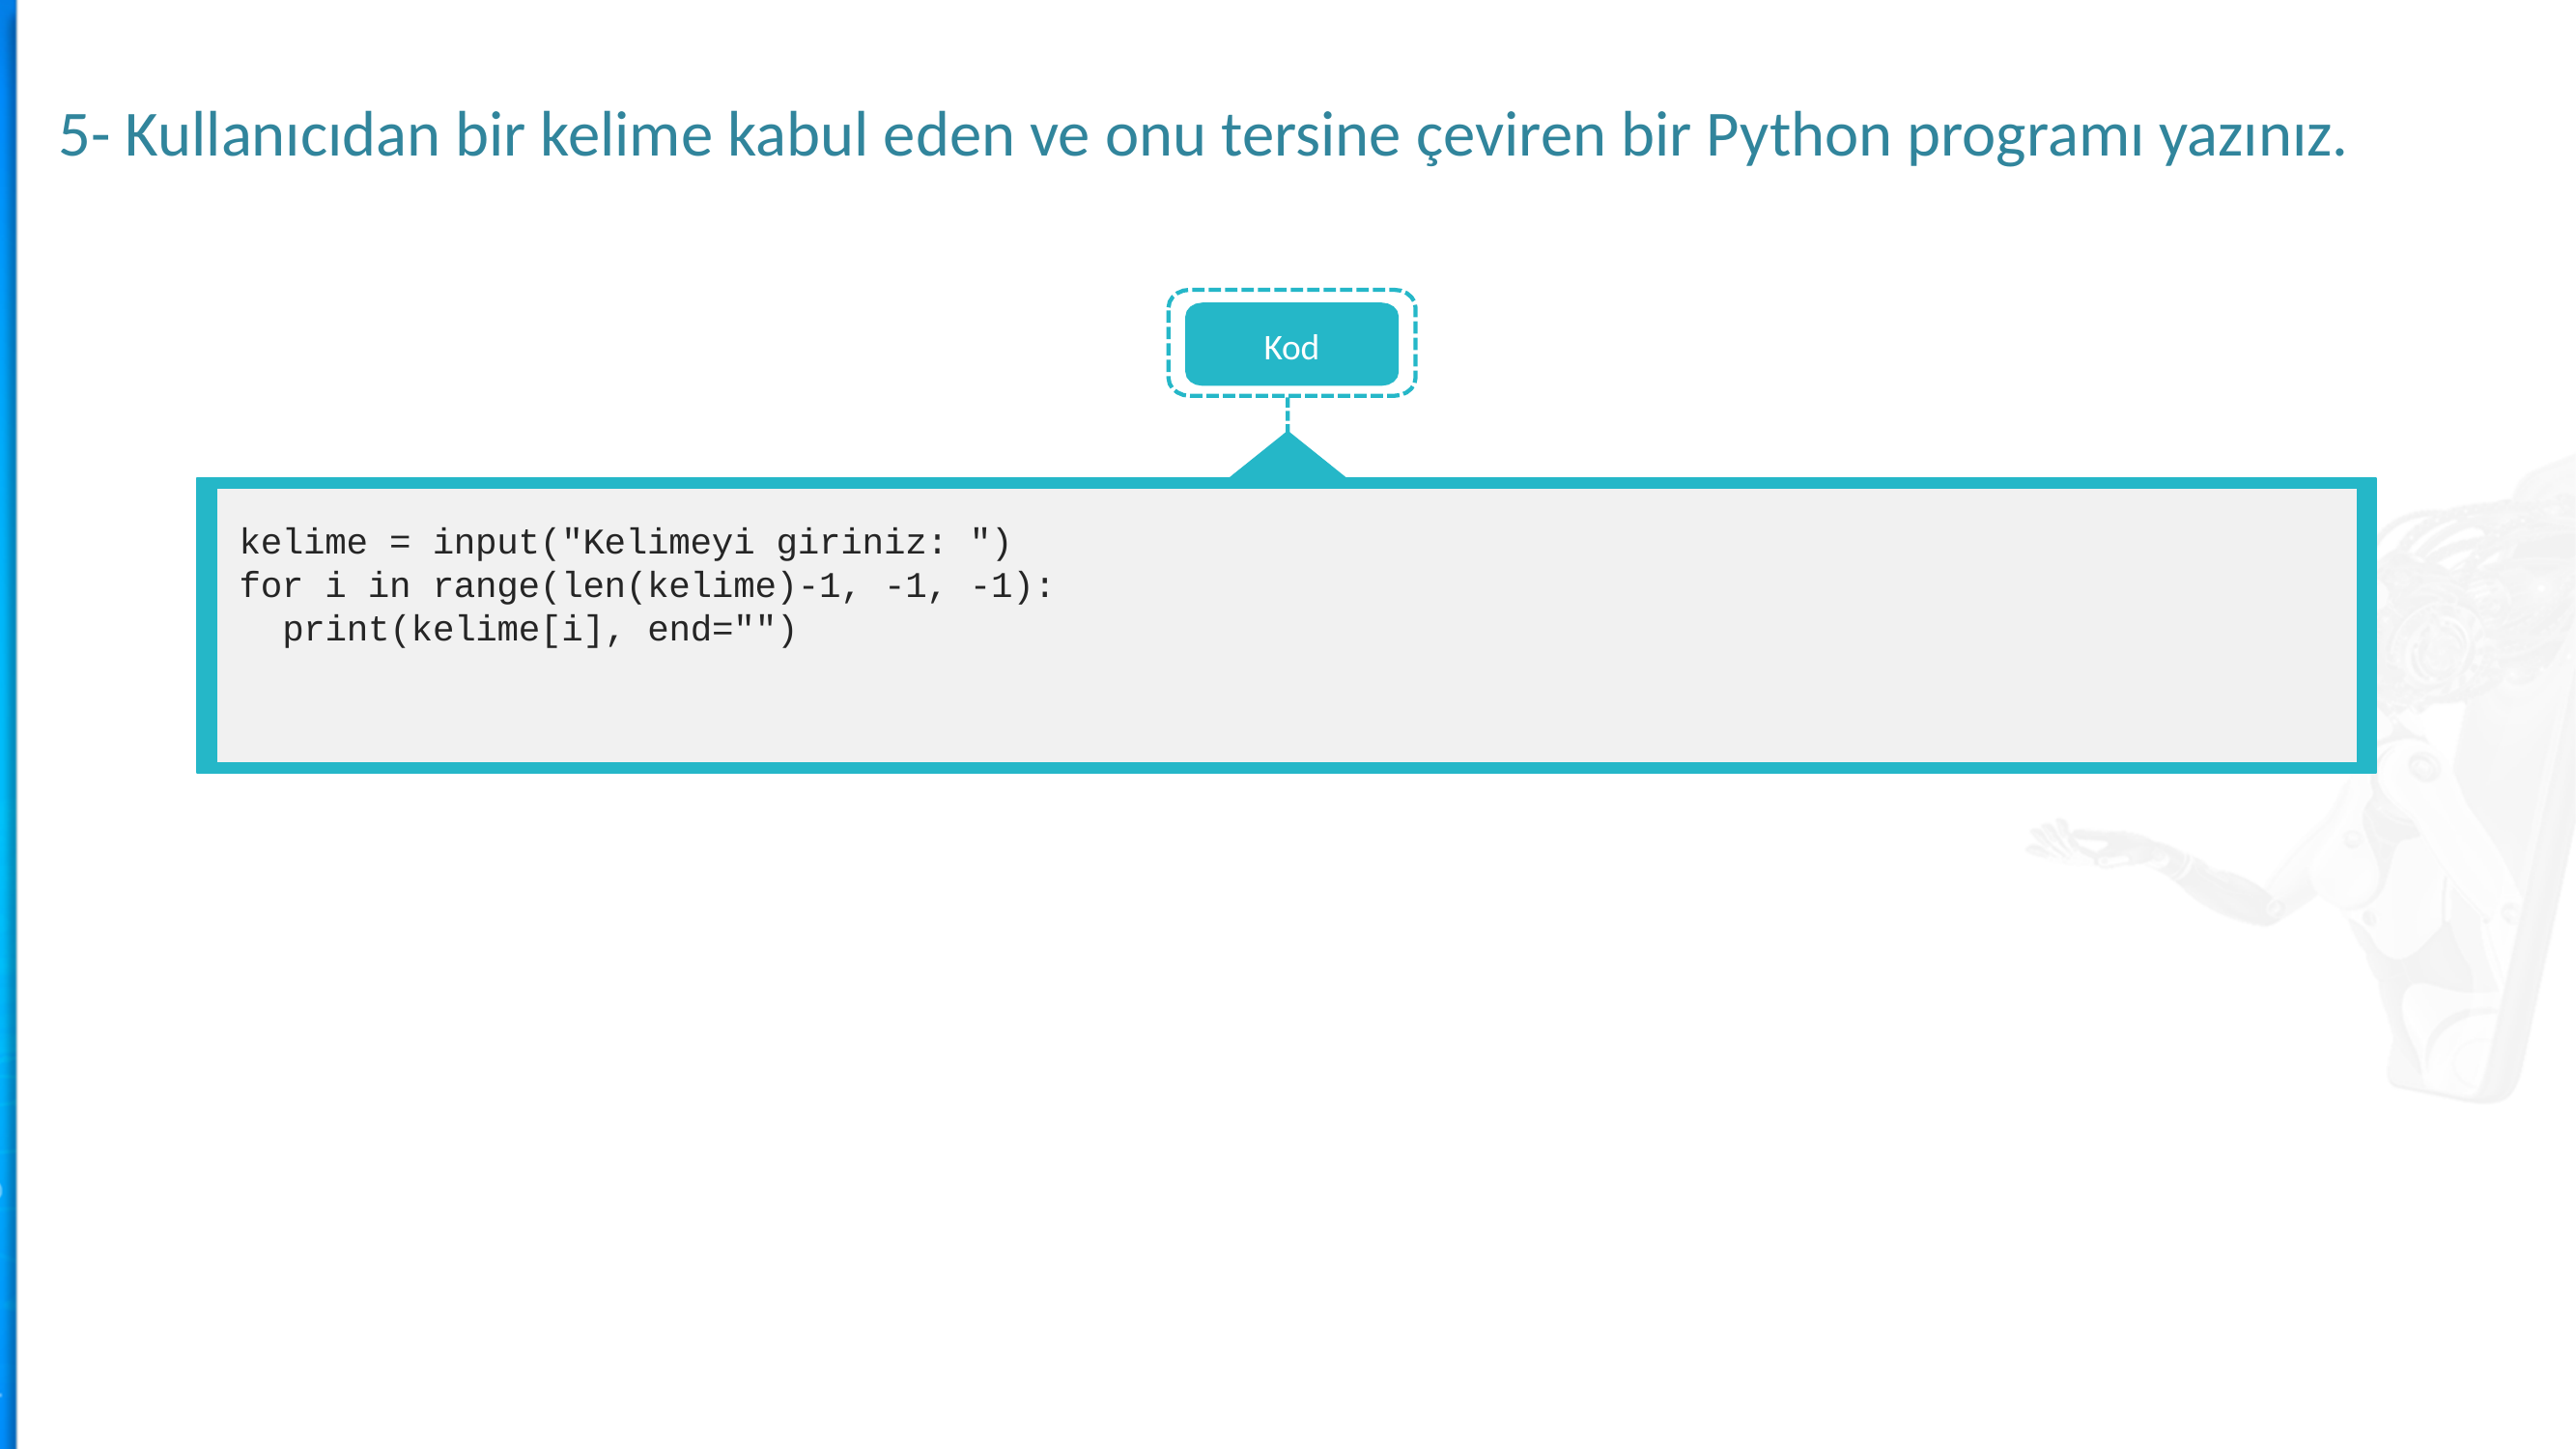

5- Kullanıcıdan bir kelime kabul eden ve onu tersine çeviren bir Python programı yazınız.

Kod
ndarray.ndim

kelime = input("Kelimeyi giriniz: ")
for i in range(len(kelime)-1, -1, -1):
  print(kelime[i], end="")

ndarray.dtype
Konsept